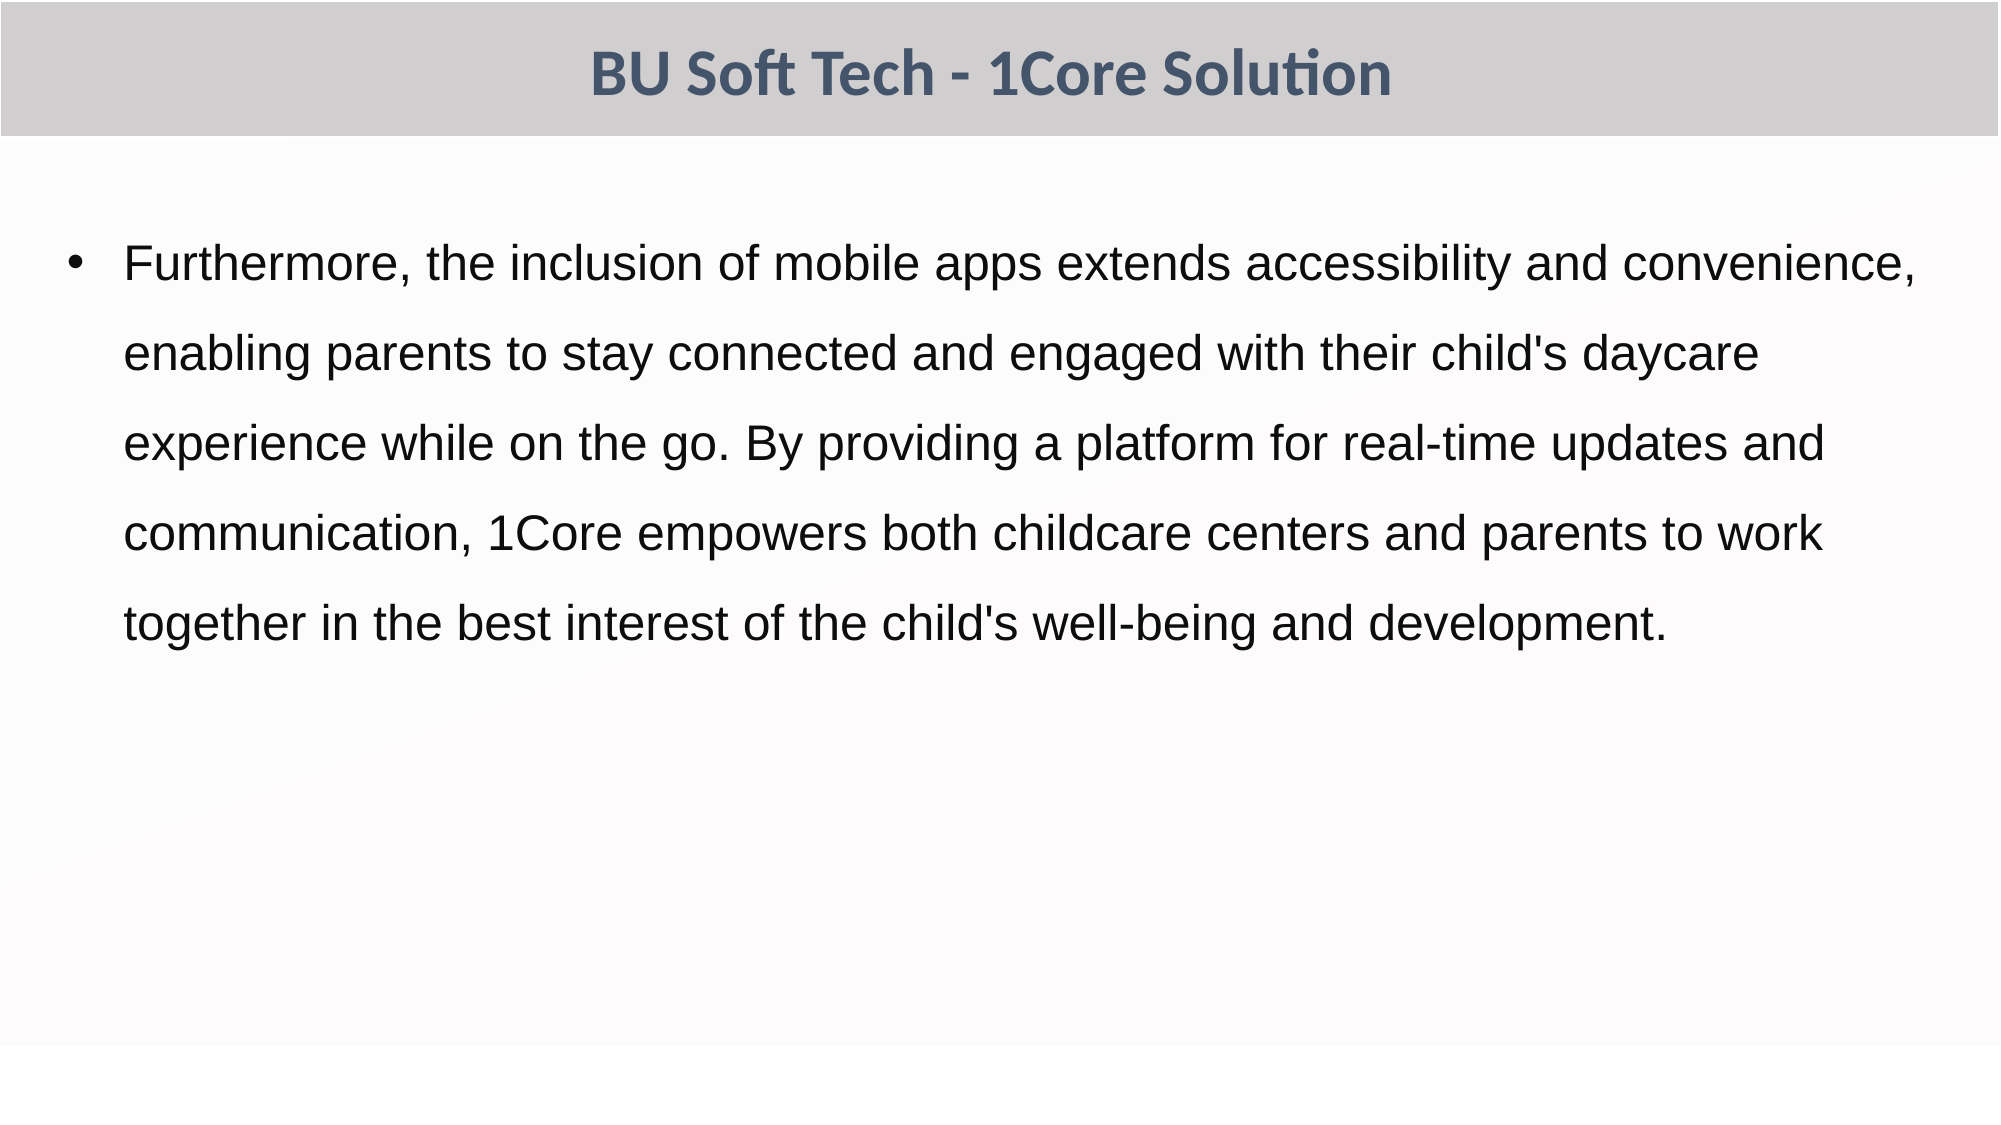

BU Soft Tech - 1Core Solution

Furthermore, the inclusion of mobile apps extends accessibility and convenience, enabling parents to stay connected and engaged with their child's daycare experience while on the go. By providing a platform for real-time updates and communication, 1Core empowers both childcare centers and parents to work together in the best interest of the child's well-being and development.